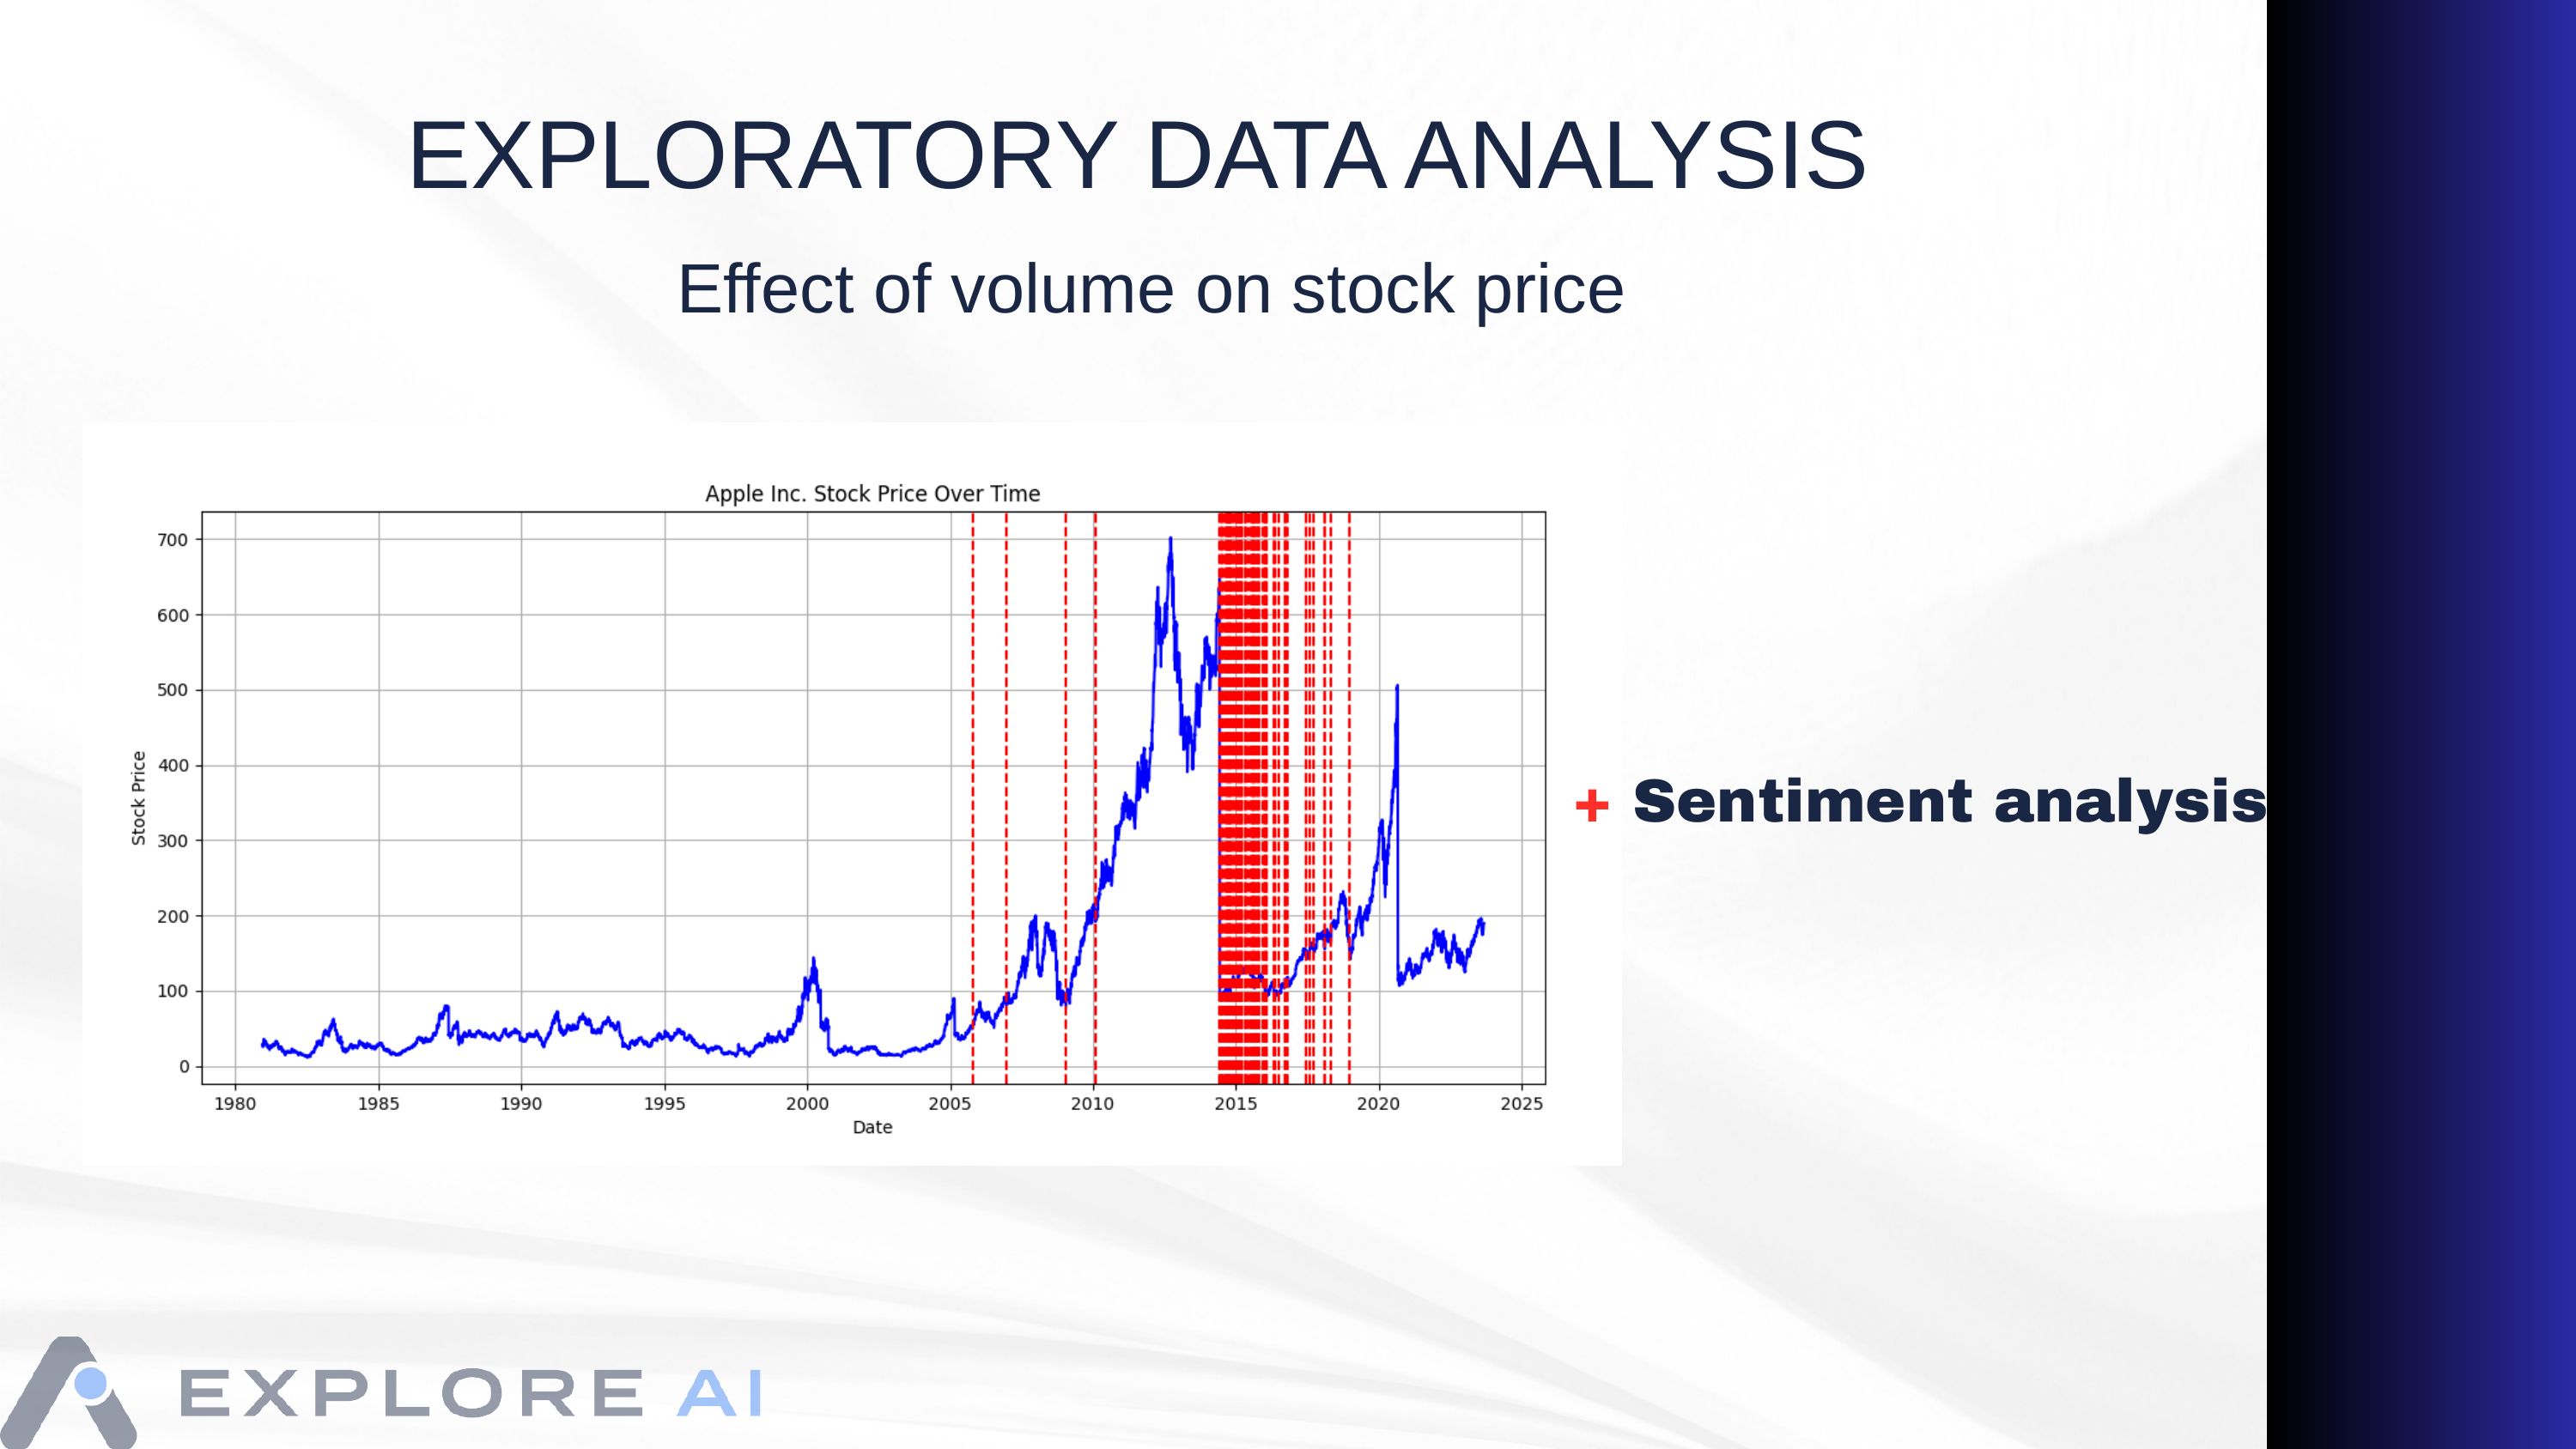

EXPLORATORY DATA ANALYSIS
Effect of volume on stock price

+ Sentiment analysis